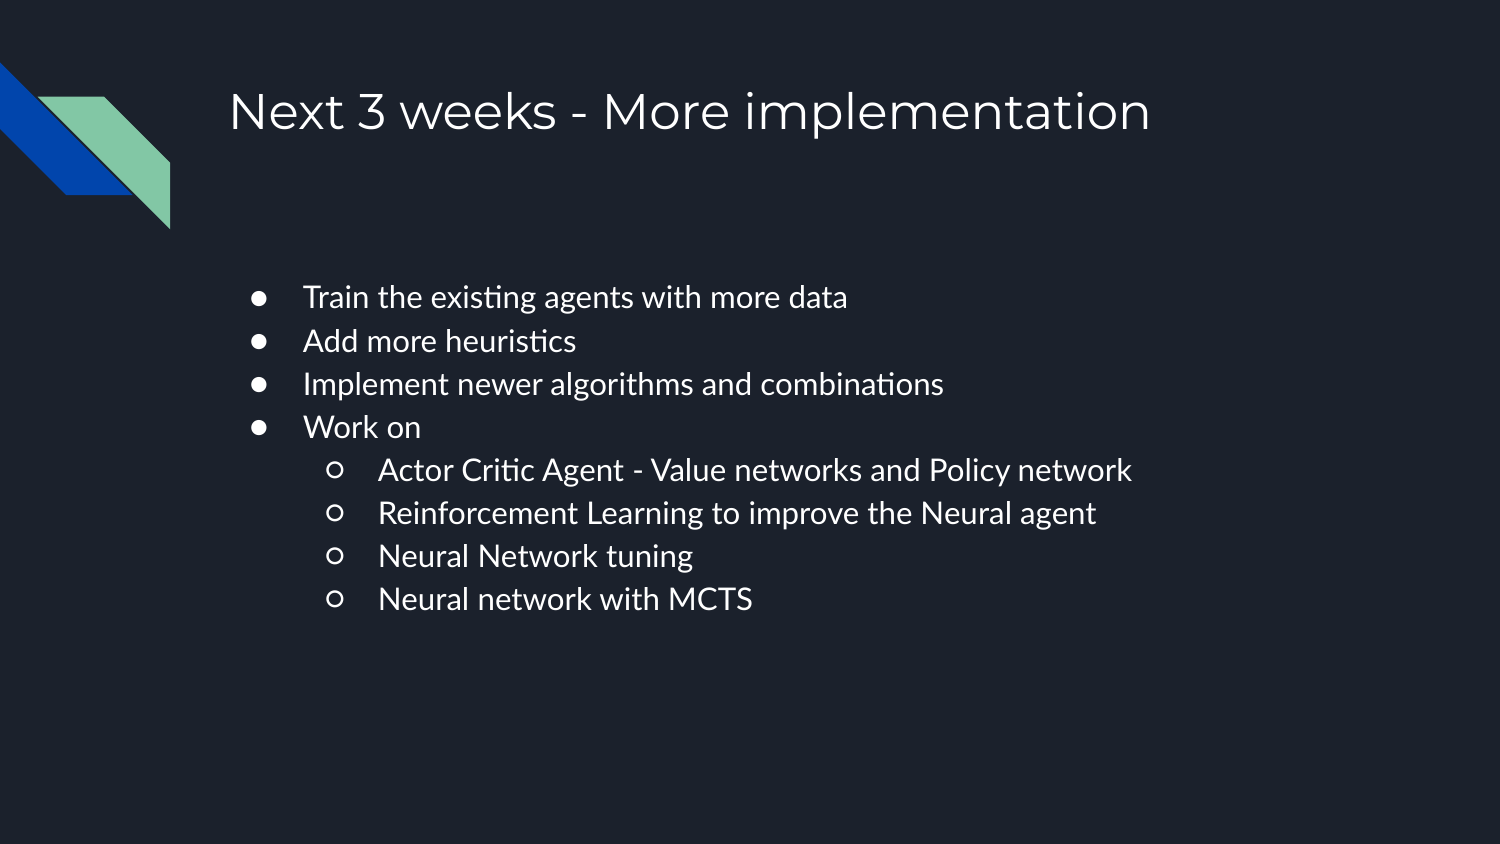

# Next 3 weeks - More implementation
Train the existing agents with more data
Add more heuristics
Implement newer algorithms and combinations
Work on
Actor Critic Agent - Value networks and Policy network
Reinforcement Learning to improve the Neural agent
Neural Network tuning
Neural network with MCTS